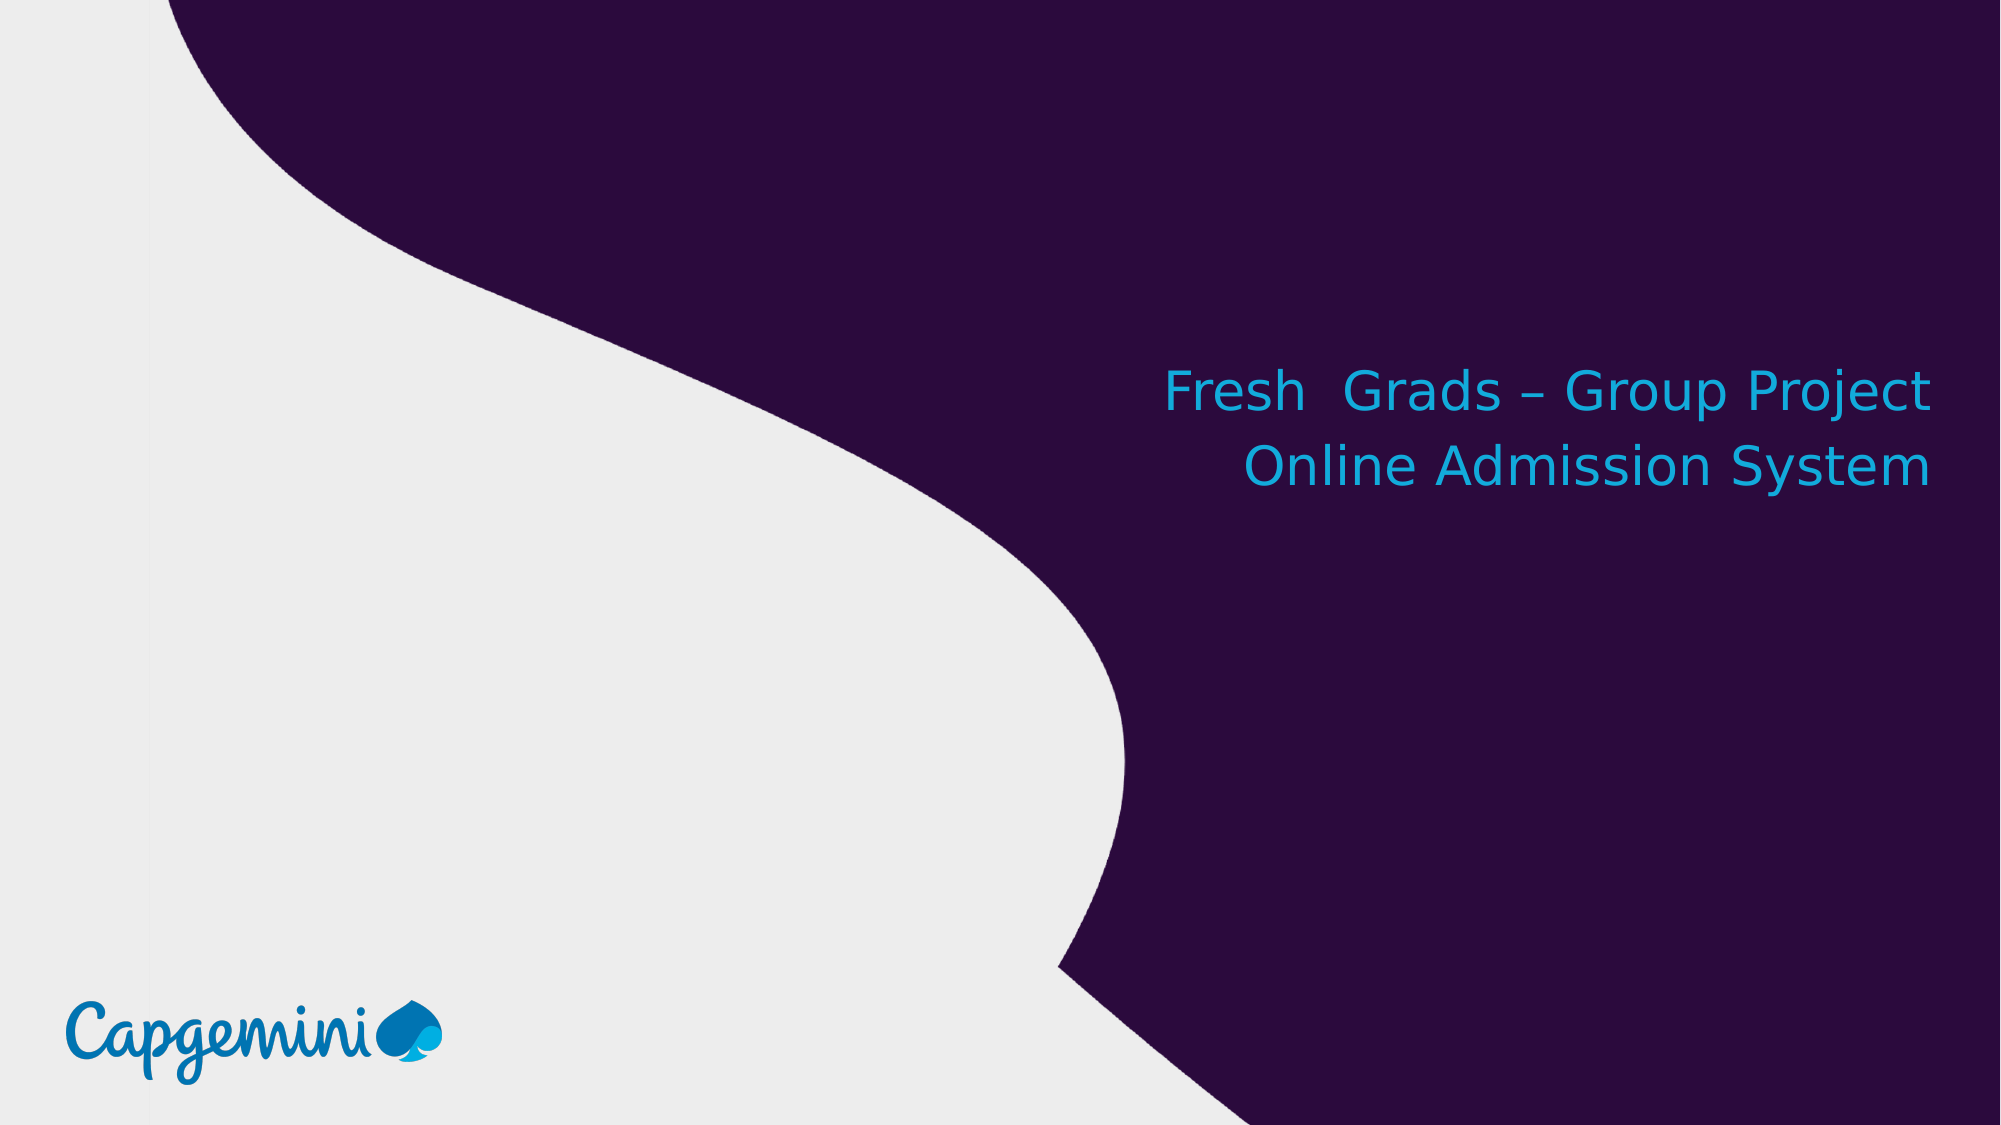

Fresh  Grads – Group Project
Online Admission System